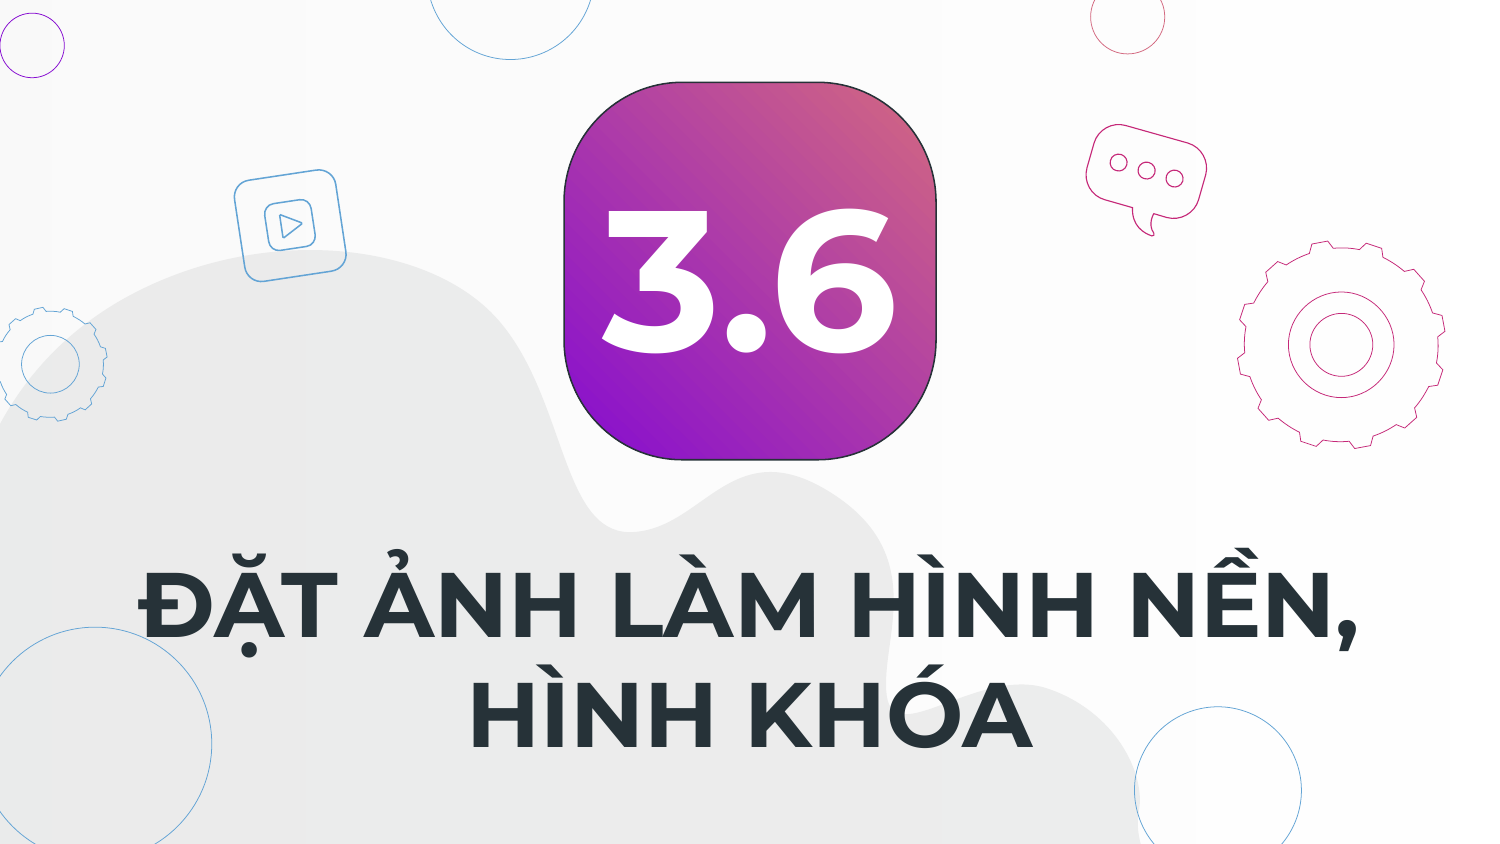

3.6

# ĐẶT ẢNH LÀM HÌNH NỀN, HÌNH KHÓA